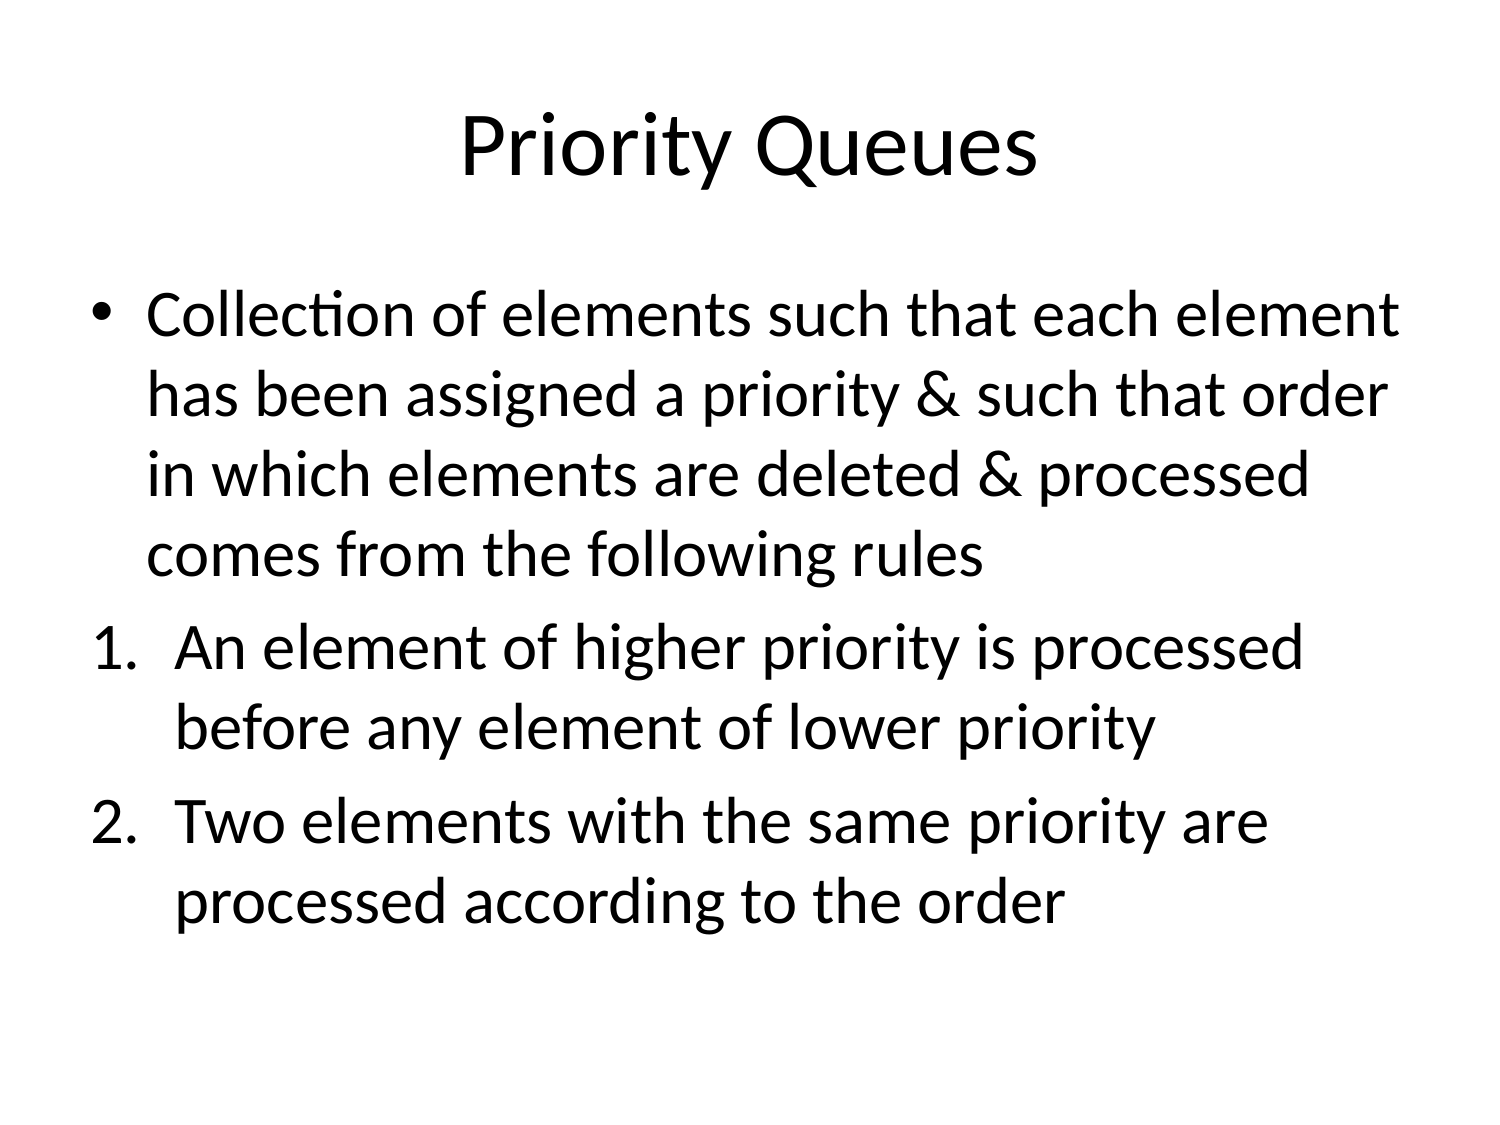

# Priority Queues
Collection of elements such that each element has been assigned a priority & such that order in which elements are deleted & processed comes from the following rules
An element of higher priority is processed before any element of lower priority
Two elements with the same priority are processed according to the order